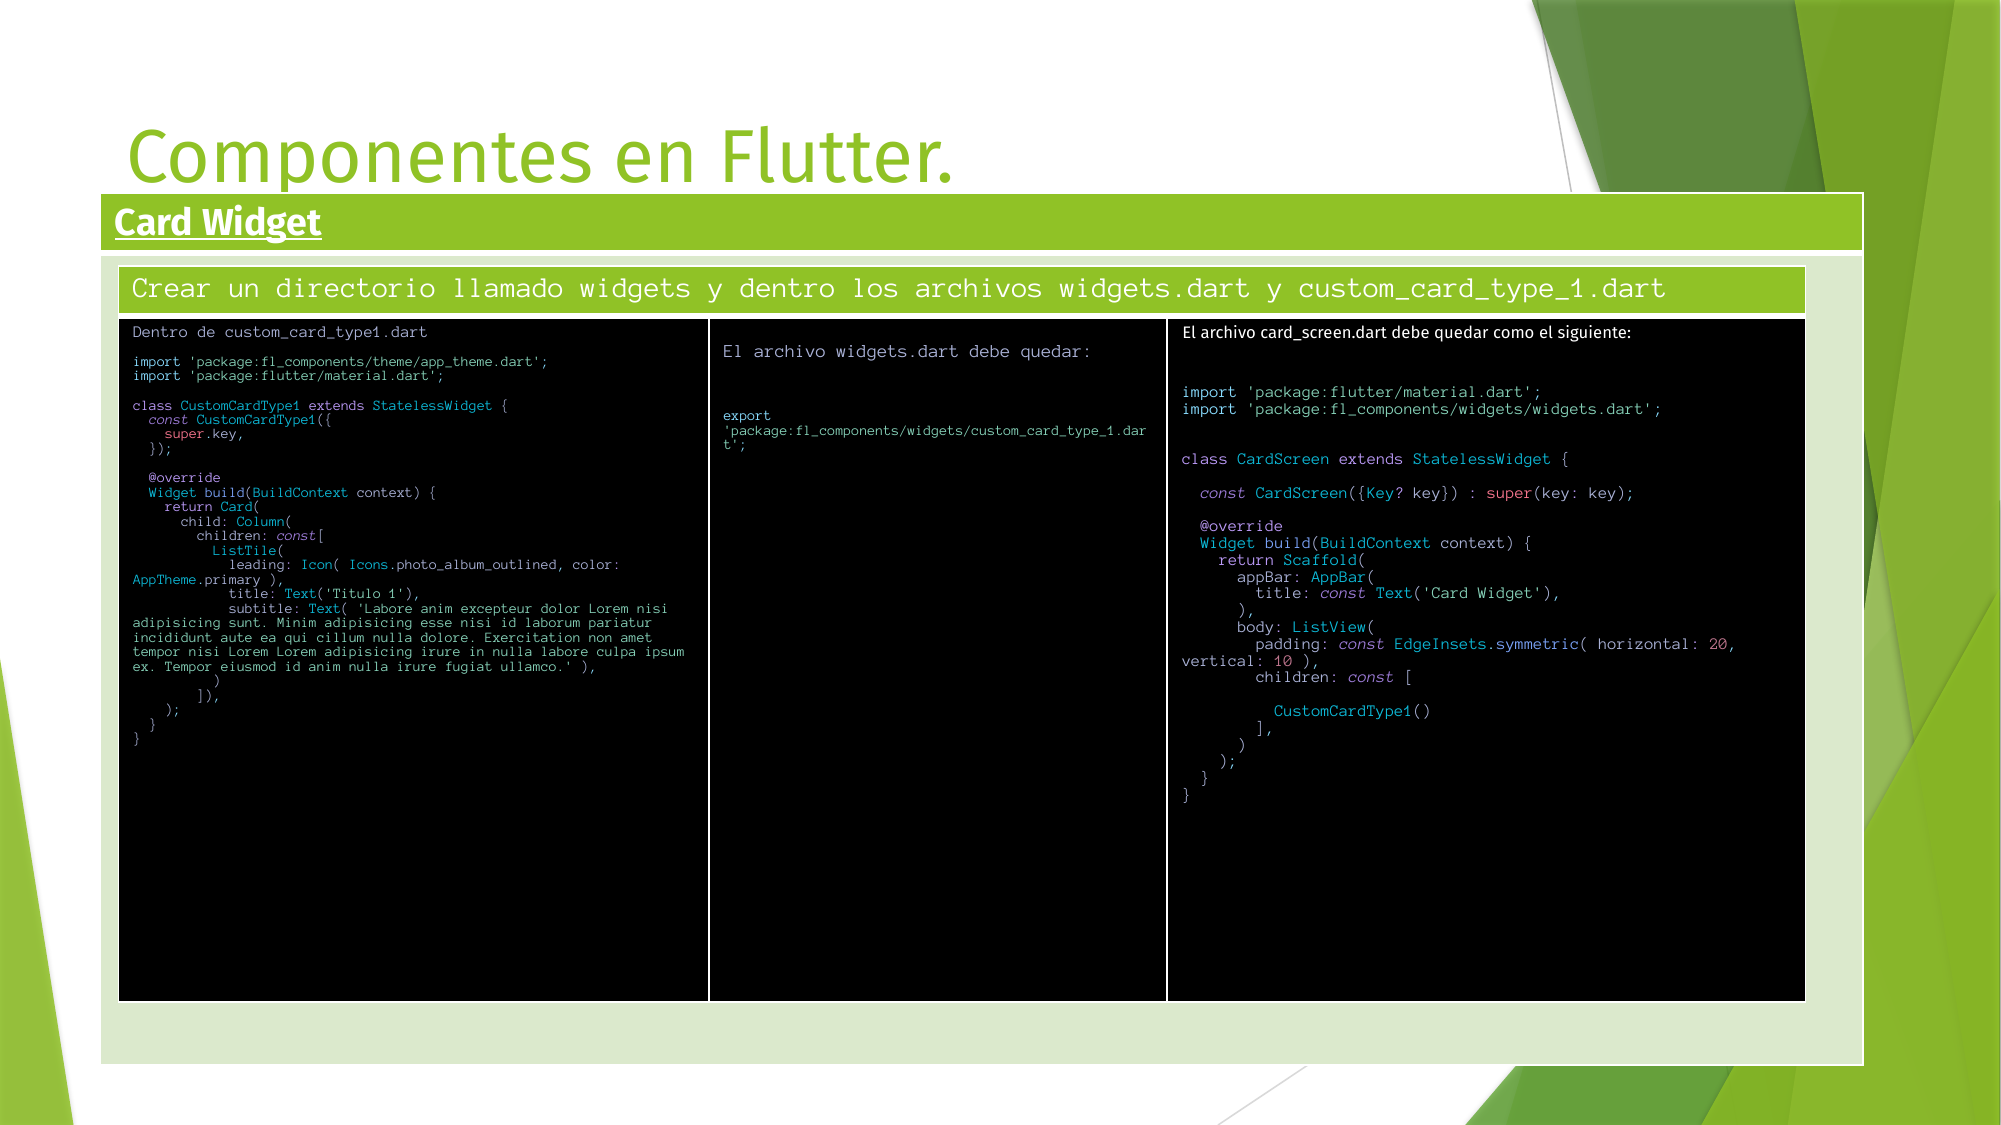

# Componentes en Flutter.
| Card Widget |
| --- |
|  |
| Crear un directorio llamado widgets y dentro los archivos widgets.dart y custom\_card\_type\_1.dart |  |  |
| --- | --- | --- |
| Dentro de custom\_card\_type1.dart import 'package:fl\_components/theme/app\_theme.dart'; import 'package:flutter/material.dart'; class CustomCardType1 extends StatelessWidget {   const CustomCardType1({     super.key,   });   @override   Widget build(BuildContext context) {     return Card(       child: Column(         children: const[           ListTile(             leading: Icon( Icons.photo\_album\_outlined, color: AppTheme.primary ),             title: Text('Titulo 1'),             subtitle: Text( 'Labore anim excepteur dolor Lorem nisi adipisicing sunt. Minim adipisicing esse nisi id laborum pariatur incididunt aute ea qui cillum nulla dolore. Exercitation non amet tempor nisi Lorem Lorem adipisicing irure in nulla labore culpa ipsum ex. Tempor eiusmod id anim nulla irure fugiat ullamco.' ),           )         ]),     );   } } | El archivo widgets.dart debe quedar: export 'package:fl\_components/widgets/custom\_card\_type\_1.dart'; | El archivo card\_screen.dart debe quedar como el siguiente: import 'package:flutter/material.dart'; import 'package:fl\_components/widgets/widgets.dart'; class CardScreen extends StatelessWidget {       const CardScreen({Key? key}) : super(key: key);     @override   Widget build(BuildContext context) {     return Scaffold(       appBar: AppBar(         title: const Text('Card Widget'),       ),       body: ListView(         padding: const EdgeInsets.symmetric( horizontal: 20, vertical: 10 ),         children: const [           CustomCardType1()         ],       )     );   } } |